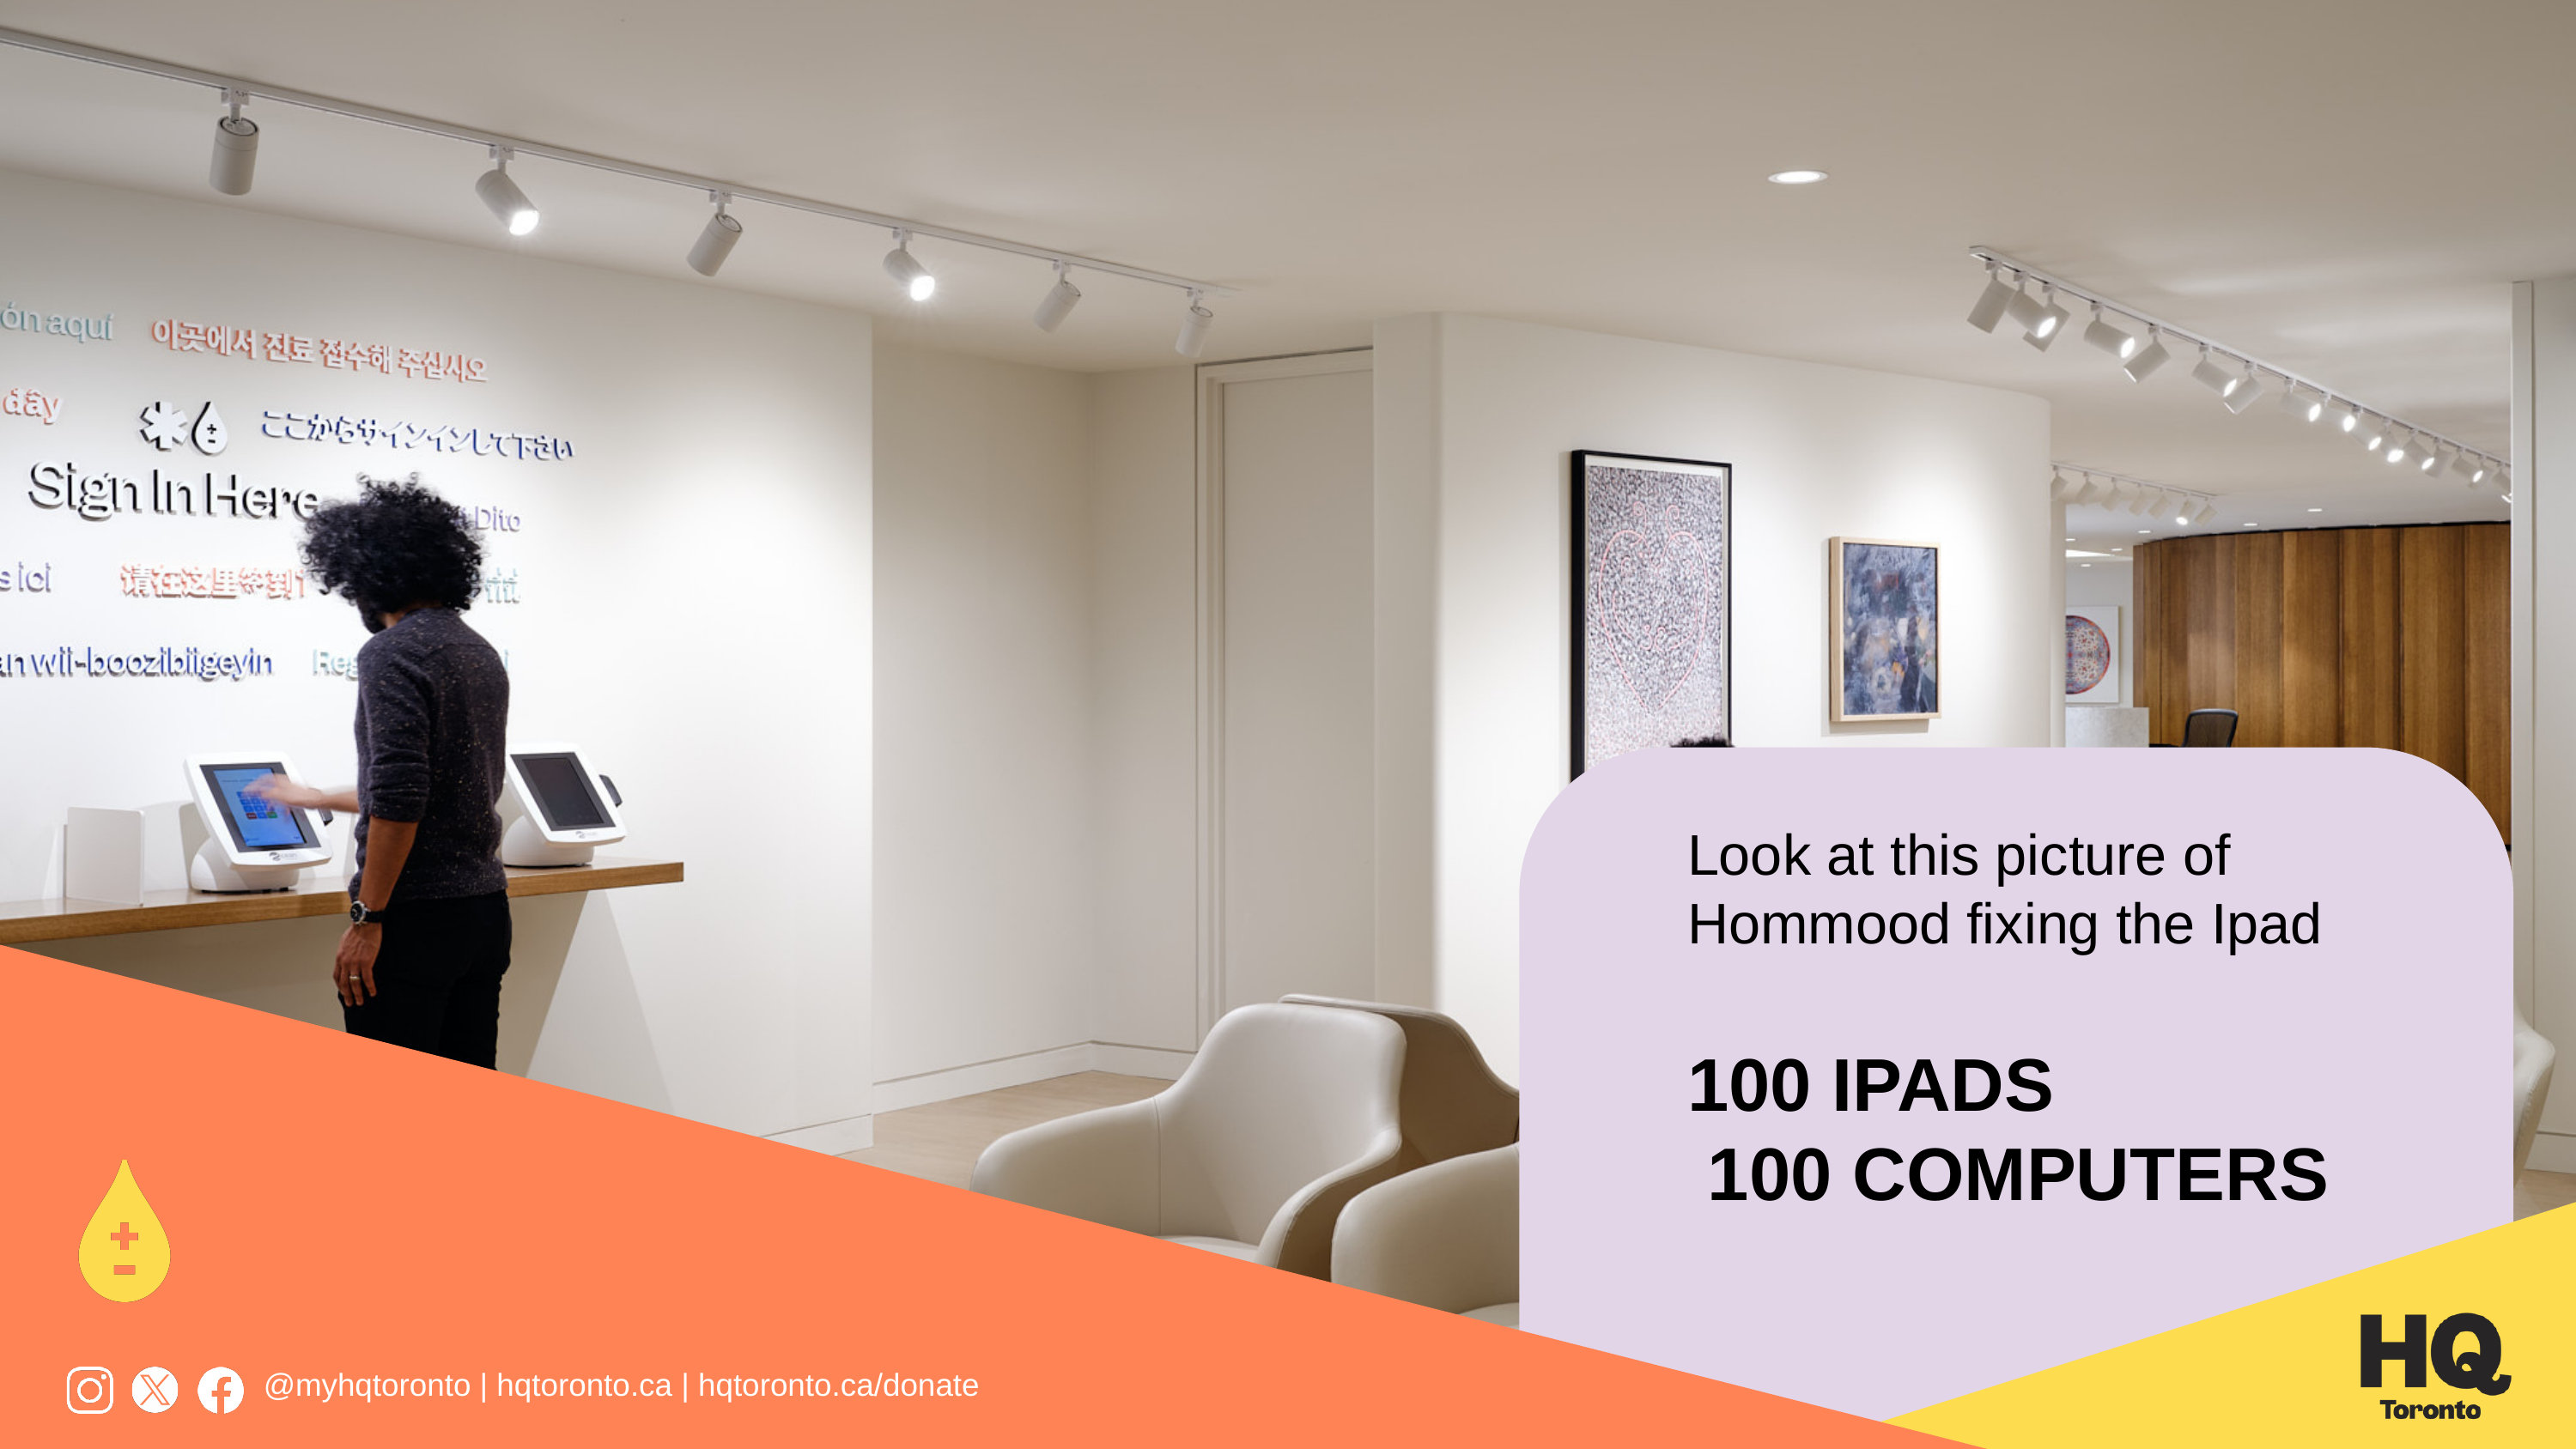

# Look at this picture of Hommood fixing the Ipad
100 IPADS
 100 COMPUTERS

@myhqtoronto | hqtoronto.ca | hqtoronto.ca/donate